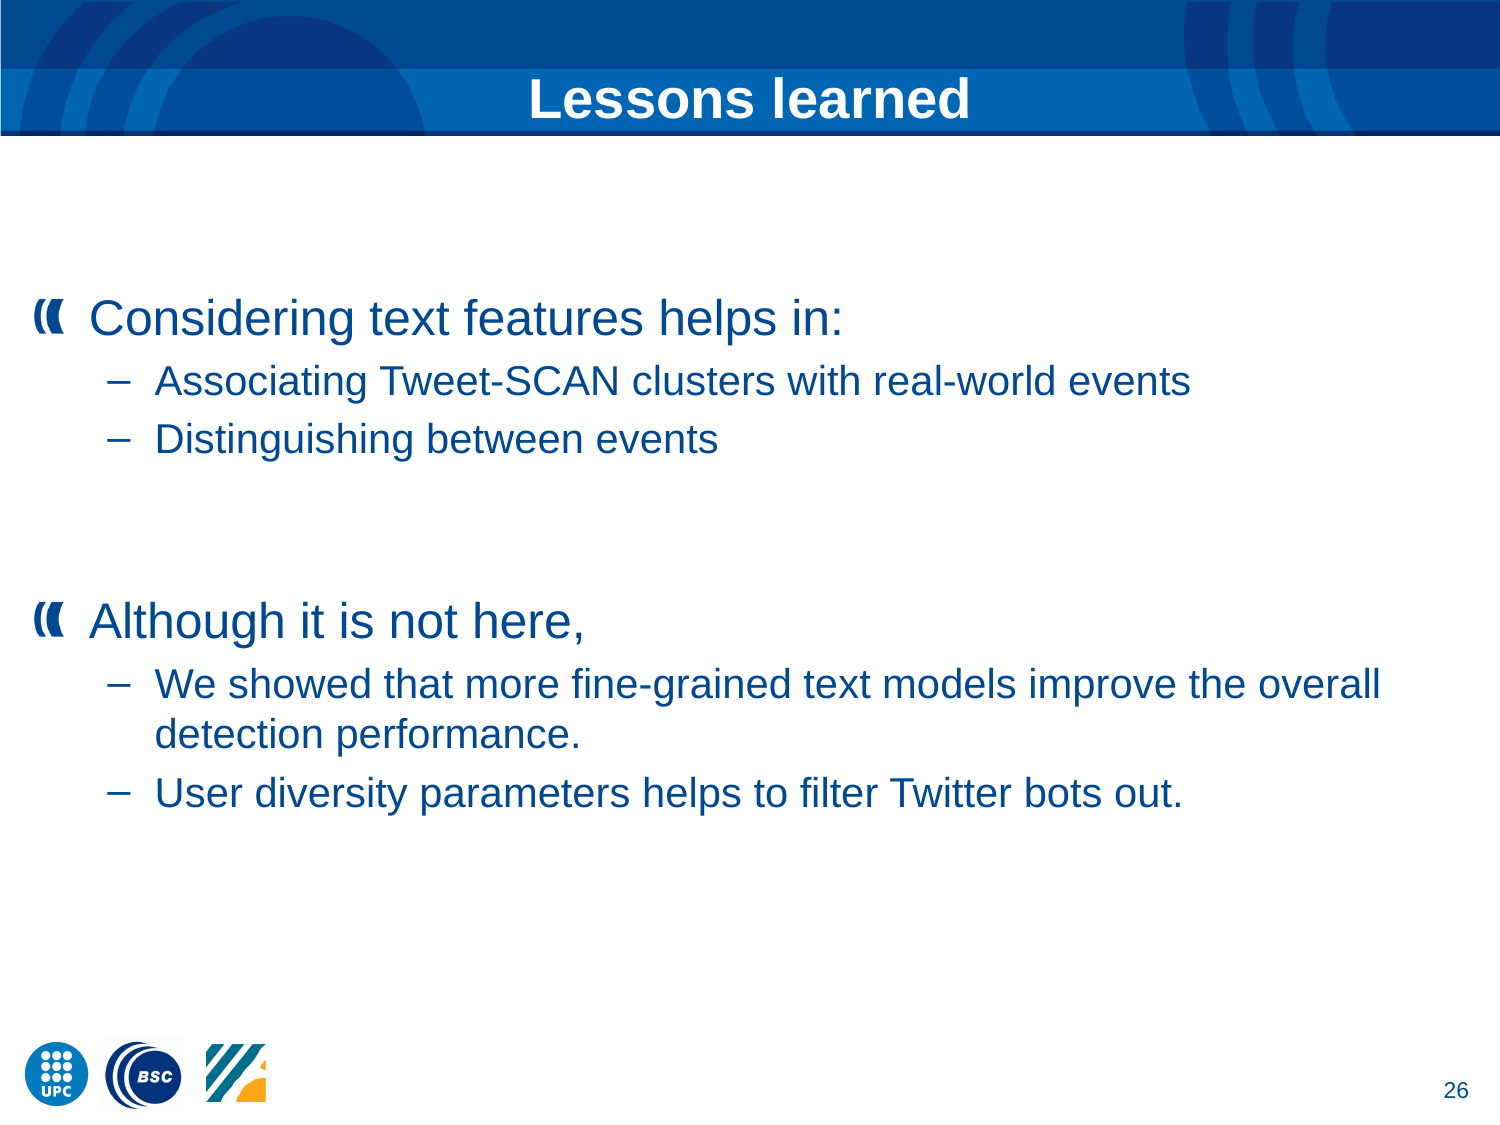

# Lessons learned

Considering text features helps in:
Associating Tweet-SCAN clusters with real-world events
Distinguishing between events

Although it is not here,
We showed that more fine-grained text models improve the overall detection performance.
User diversity parameters helps to filter Twitter bots out.

26